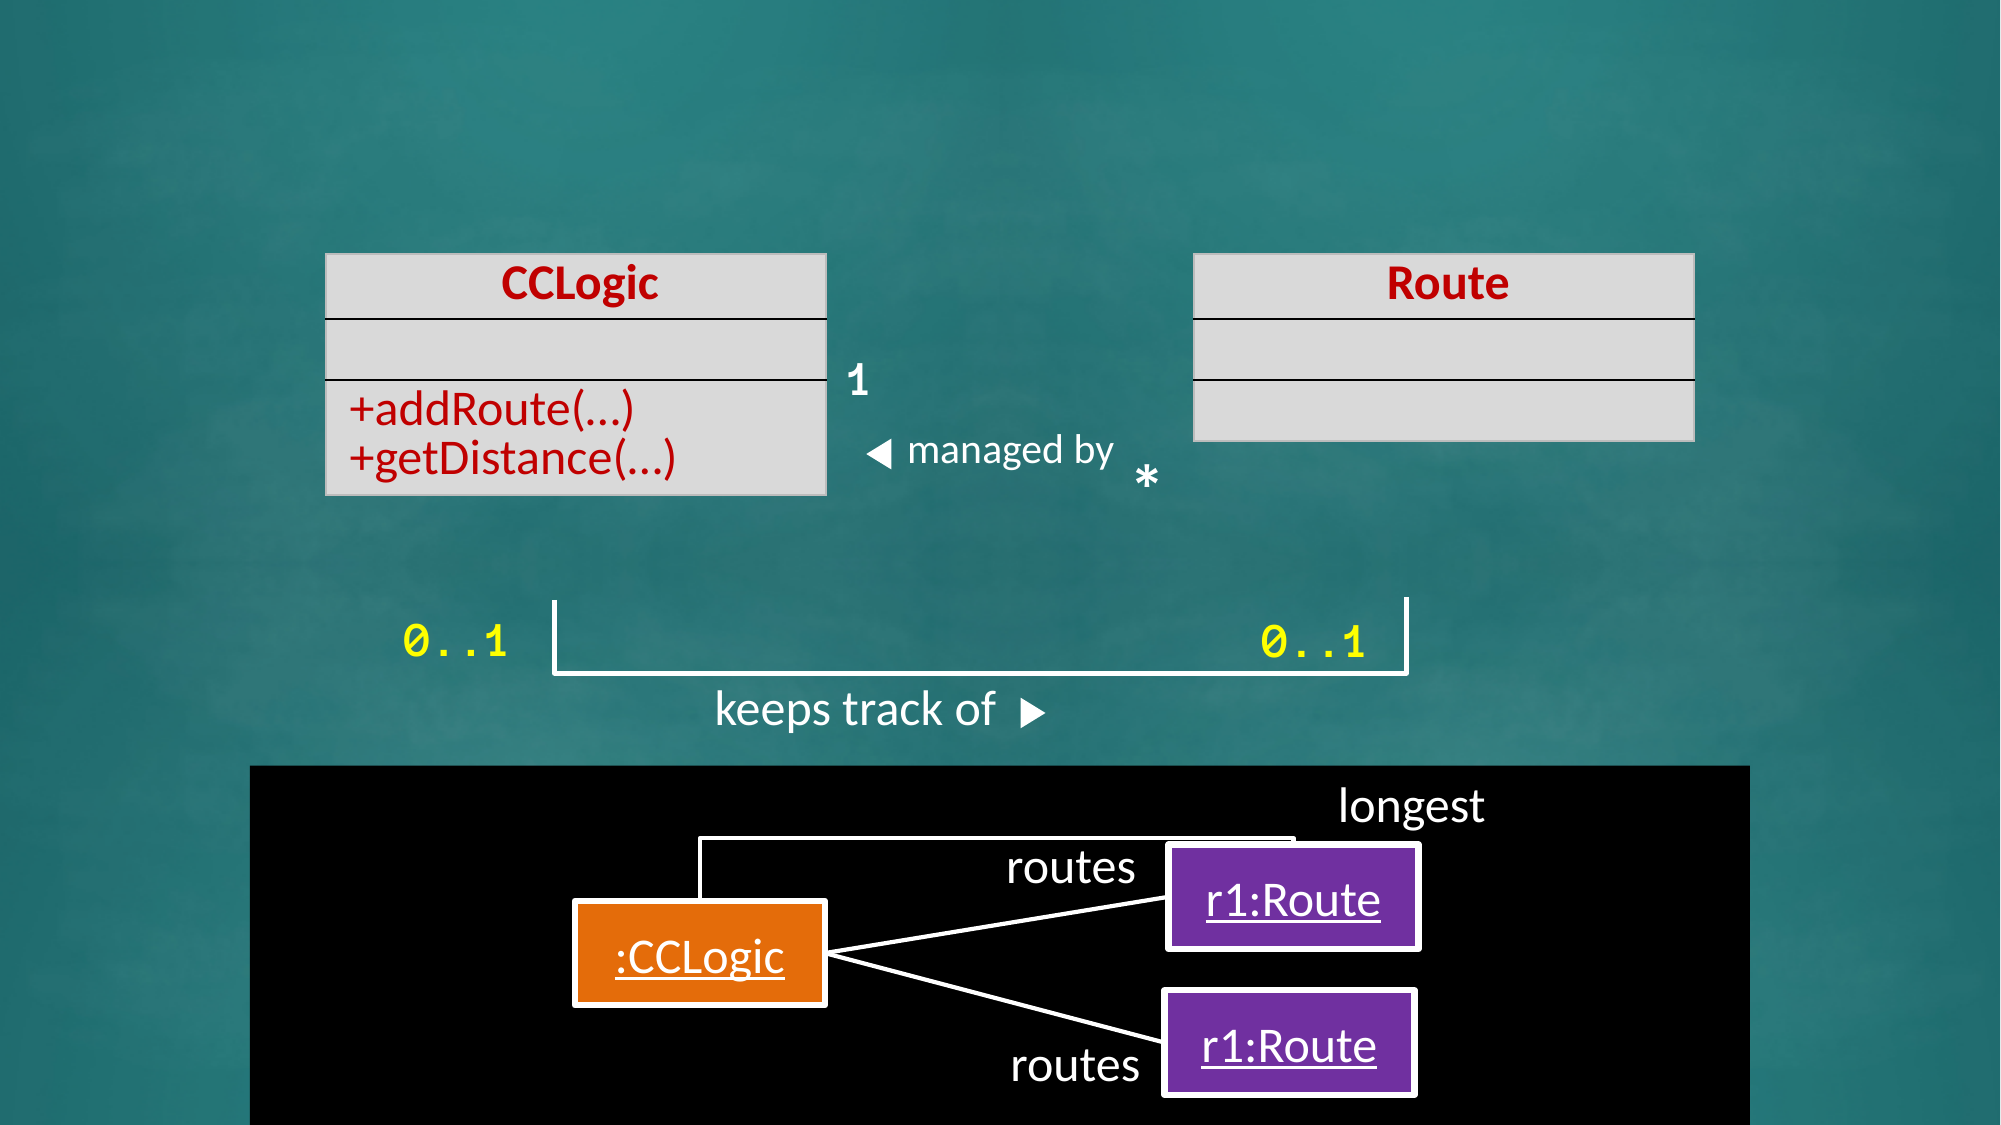

| CCLogic |
| --- |
|  |
| +addRoute(…) +getDistance(…) |
| Route |
| --- |
|  |
|  |
1
managed by

*

0..1
0..1
keeps track of

longest
routes
r1:Route
:CCLogic
r1:Route
routes